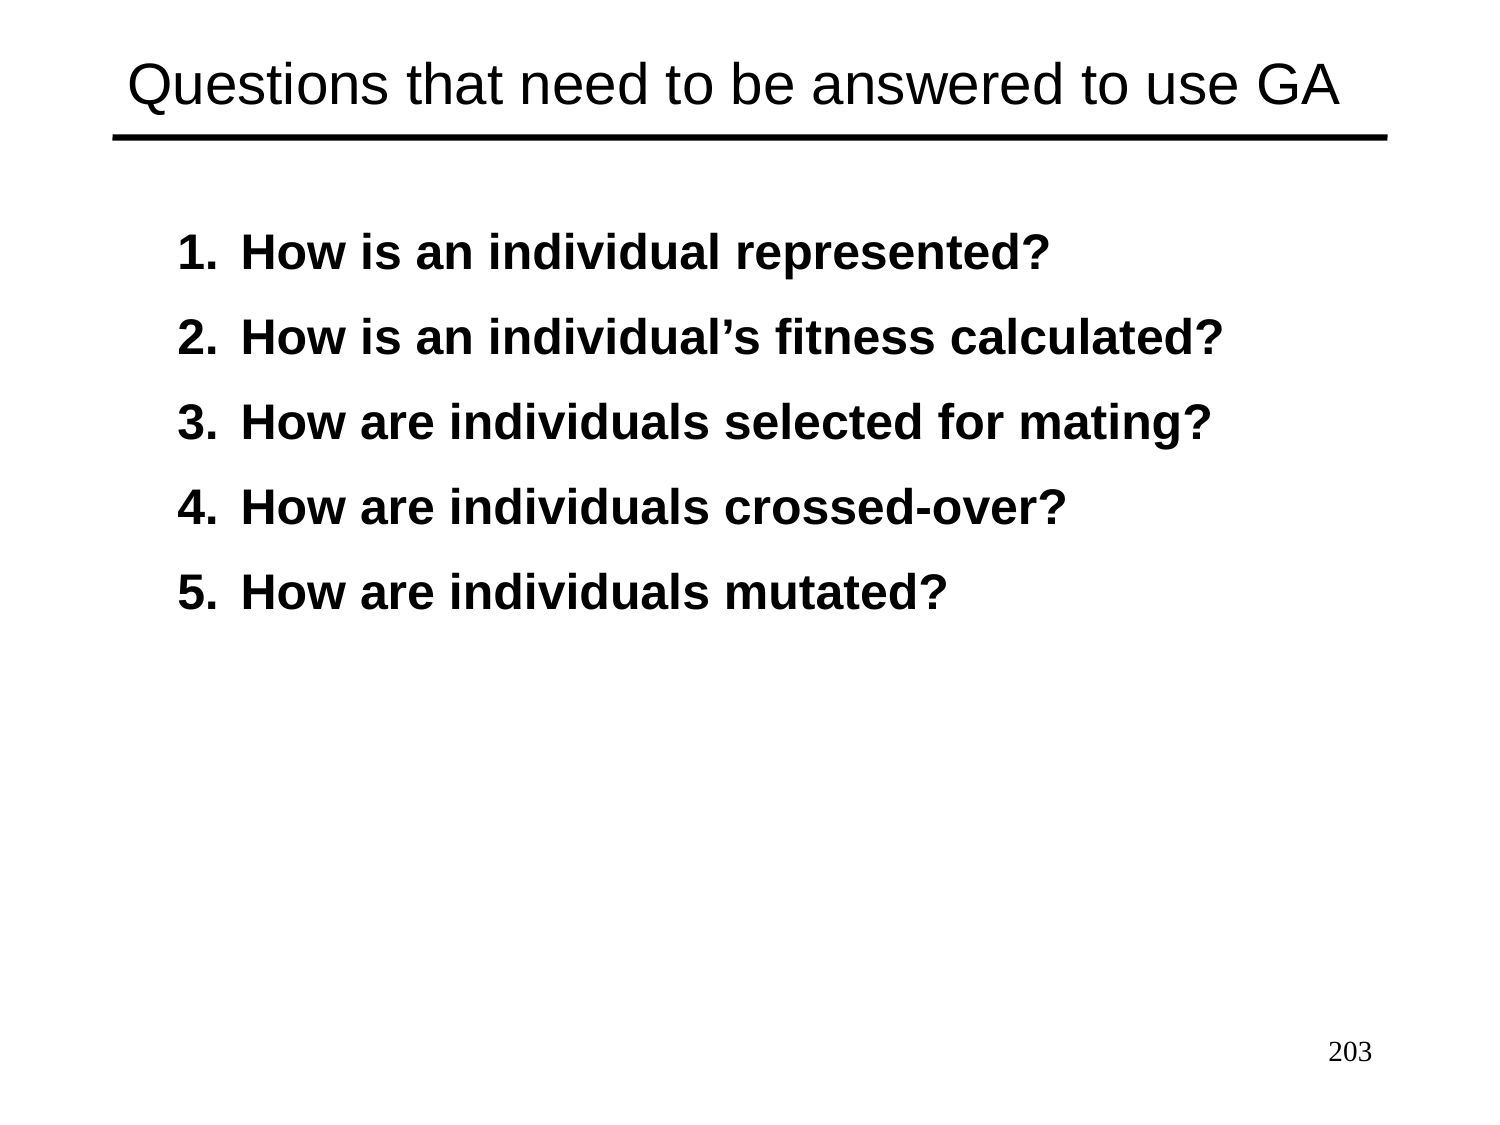

# Questions that need to be answered to use GA
How is an individual represented?
How is an individual’s fitness calculated?
How are individuals selected for mating?
How are individuals crossed-over?
How are individuals mutated?
203